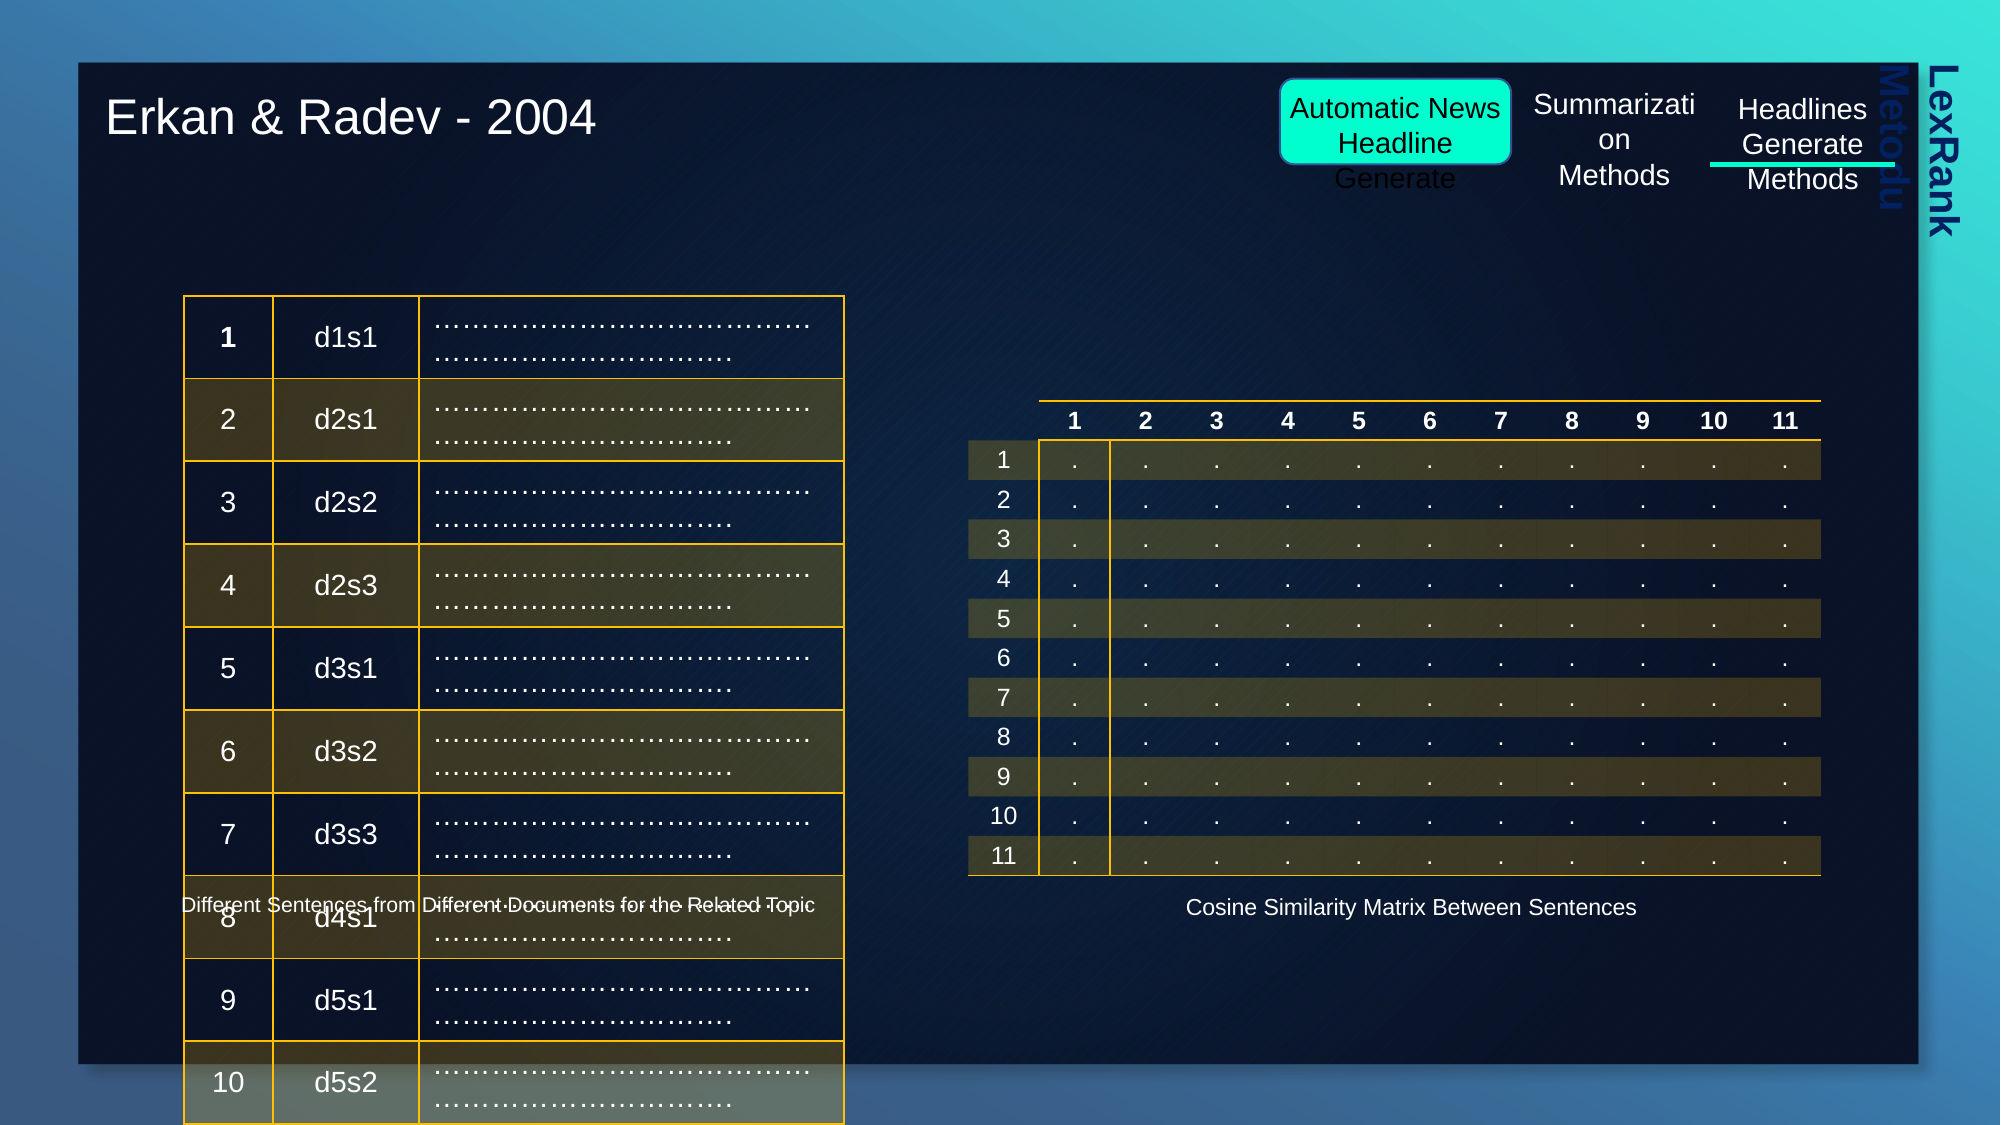

Erkan & Radev - 2004

Summarization
Methods
Automatic News Headline Generate
Headlines Generate Methods
LexRank Metodu
| 1 | d1s1 | ……………………………………………………………. |
| --- | --- | --- |
| 2 | d2s1 | ……………………………………………………………. |
| 3 | d2s2 | ……………………………………………………………. |
| 4 | d2s3 | ……………………………………………………………. |
| 5 | d3s1 | ……………………………………………………………. |
| 6 | d3s2 | ……………………………………………………………. |
| 7 | d3s3 | ……………………………………………………………. |
| 8 | d4s1 | ……………………………………………………………. |
| 9 | d5s1 | ……………………………………………………………. |
| 10 | d5s2 | ……………………………………………………………. |
| 11 | d5s3 | ……………………………………………………………. |
|  | 1 | 2 | 3 | 4 | 5 | 6 | 7 | 8 | 9 | 10 | 11 |
| --- | --- | --- | --- | --- | --- | --- | --- | --- | --- | --- | --- |
| 1 | . | . | . | . | . | . | . | . | . | . | . |
| 2 | . | . | . | . | . | . | . | . | . | . | . |
| 3 | . | . | . | . | . | . | . | . | . | . | . |
| 4 | . | . | . | . | . | . | . | . | . | . | . |
| 5 | . | . | . | . | . | . | . | . | . | . | . |
| 6 | . | . | . | . | . | . | . | . | . | . | . |
| 7 | . | . | . | . | . | . | . | . | . | . | . |
| 8 | . | . | . | . | . | . | . | . | . | . | . |
| 9 | . | . | . | . | . | . | . | . | . | . | . |
| 10 | . | . | . | . | . | . | . | . | . | . | . |
| 11 | . | . | . | . | . | . | . | . | . | . | . |
Different Sentences from Different Documents for the Related Topic
Cosine Similarity Matrix Between Sentences